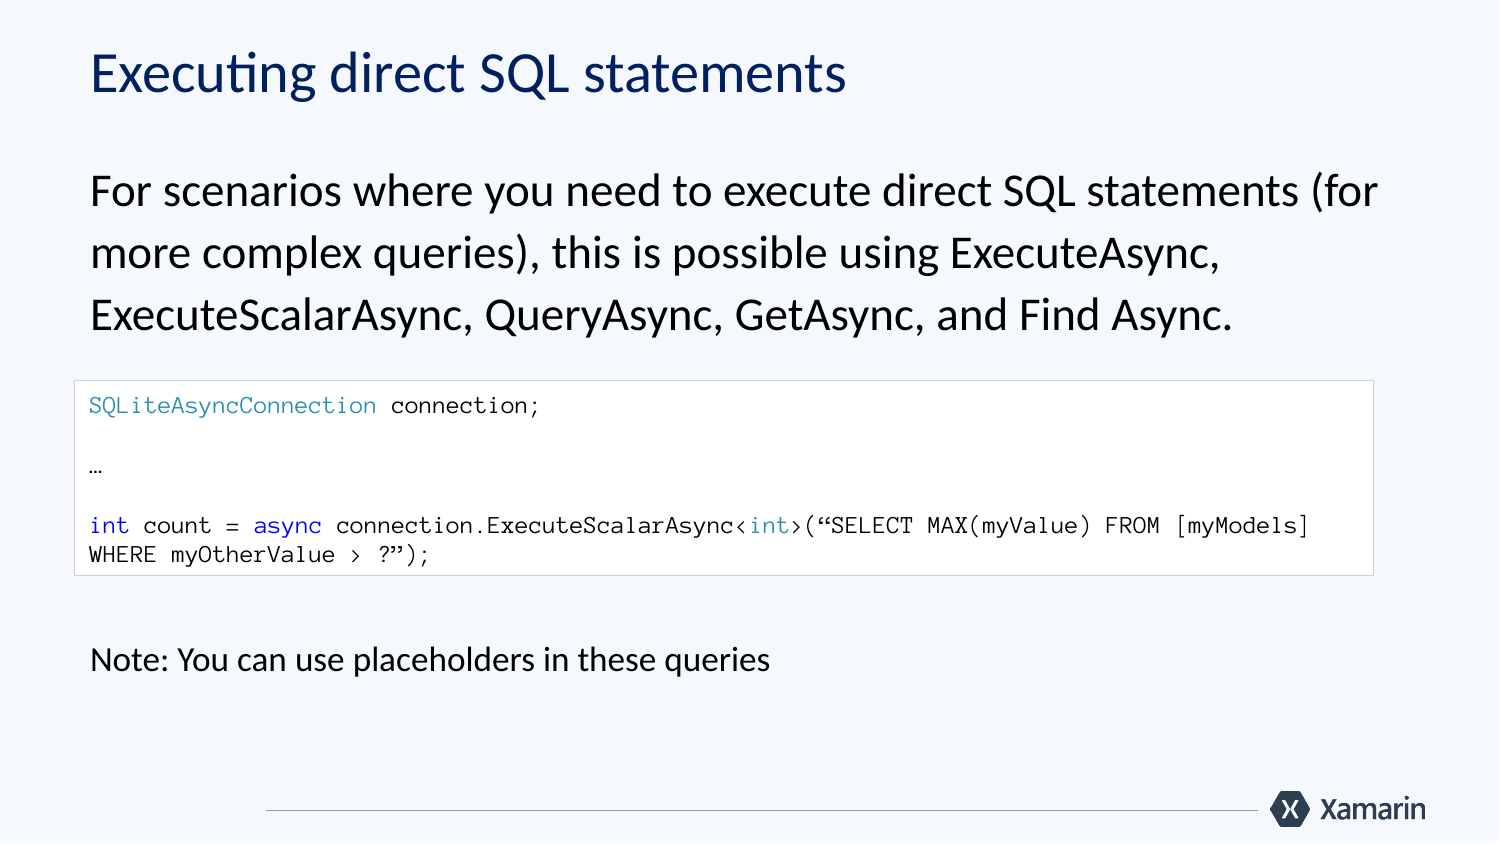

# Executing direct SQL statements
For scenarios where you need to execute direct SQL statements (for more complex queries), this is possible using ExecuteAsync, ExecuteScalarAsync, QueryAsync, GetAsync, and Find Async.

Note: You can use placeholders in these queries
SQLiteAsyncConnection connection;

…

int count = async connection.ExecuteScalarAsync<int>(“SELECT MAX(myValue) FROM [myModels] WHERE myOtherValue > ?”);